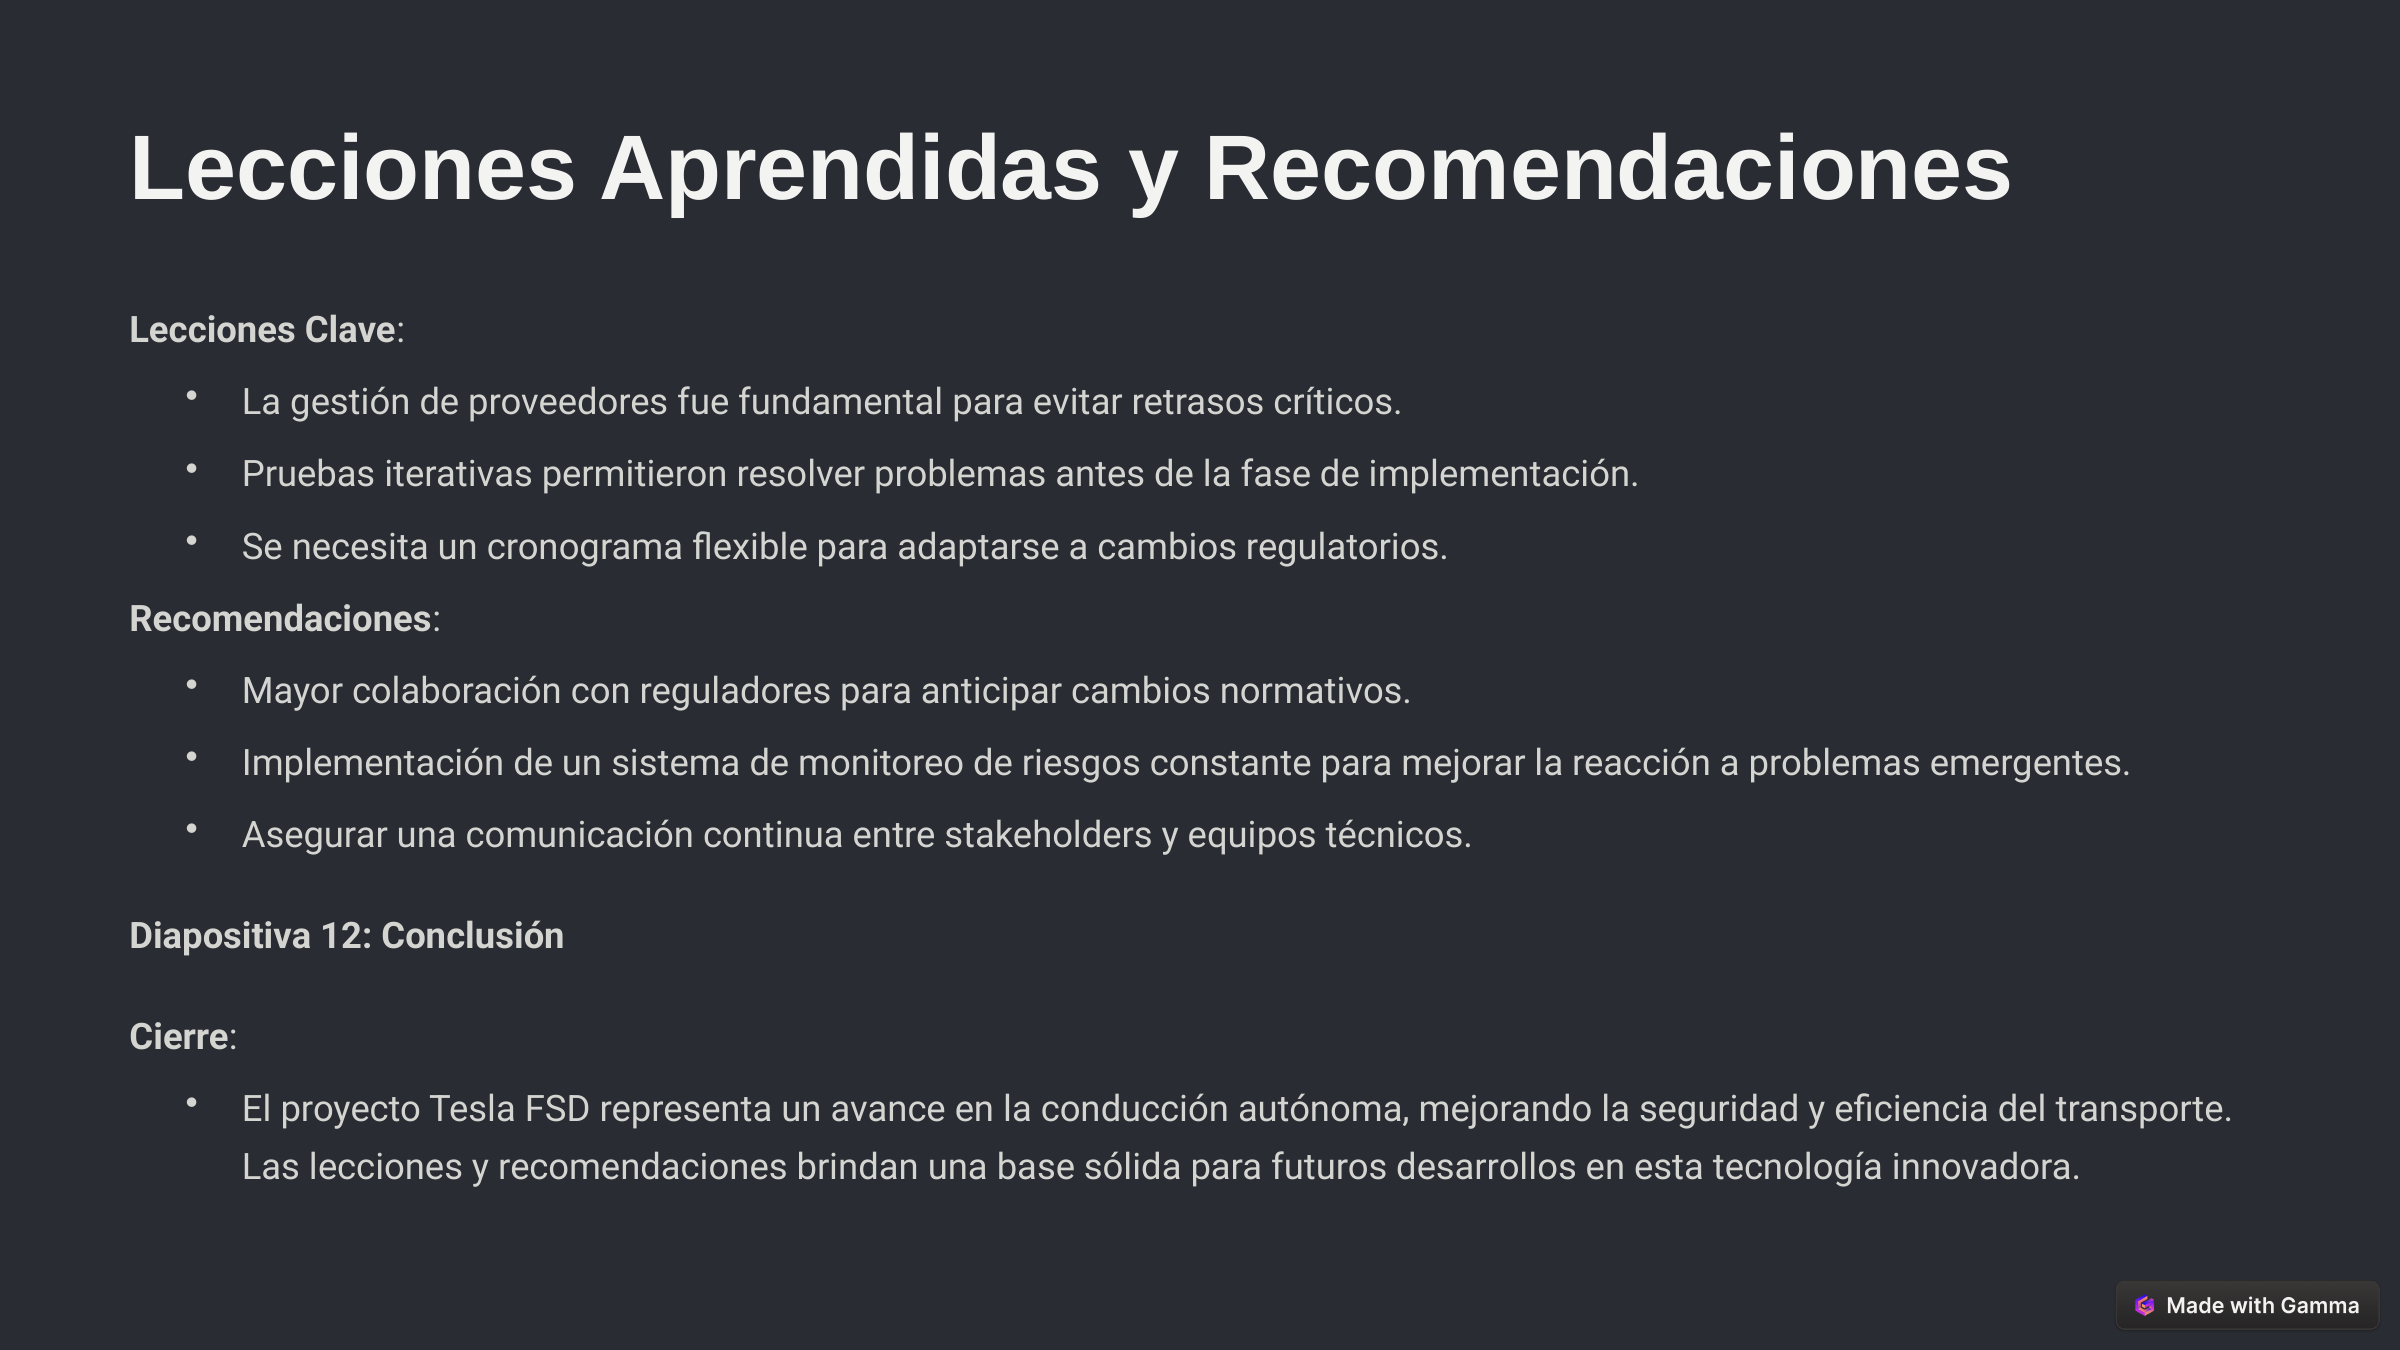

Lecciones Aprendidas y Recomendaciones
Lecciones Clave:
La gestión de proveedores fue fundamental para evitar retrasos críticos.
Pruebas iterativas permitieron resolver problemas antes de la fase de implementación.
Se necesita un cronograma flexible para adaptarse a cambios regulatorios.
Recomendaciones:
Mayor colaboración con reguladores para anticipar cambios normativos.
Implementación de un sistema de monitoreo de riesgos constante para mejorar la reacción a problemas emergentes.
Asegurar una comunicación continua entre stakeholders y equipos técnicos.
Diapositiva 12: Conclusión
Cierre:
El proyecto Tesla FSD representa un avance en la conducción autónoma, mejorando la seguridad y eficiencia del transporte. Las lecciones y recomendaciones brindan una base sólida para futuros desarrollos en esta tecnología innovadora.